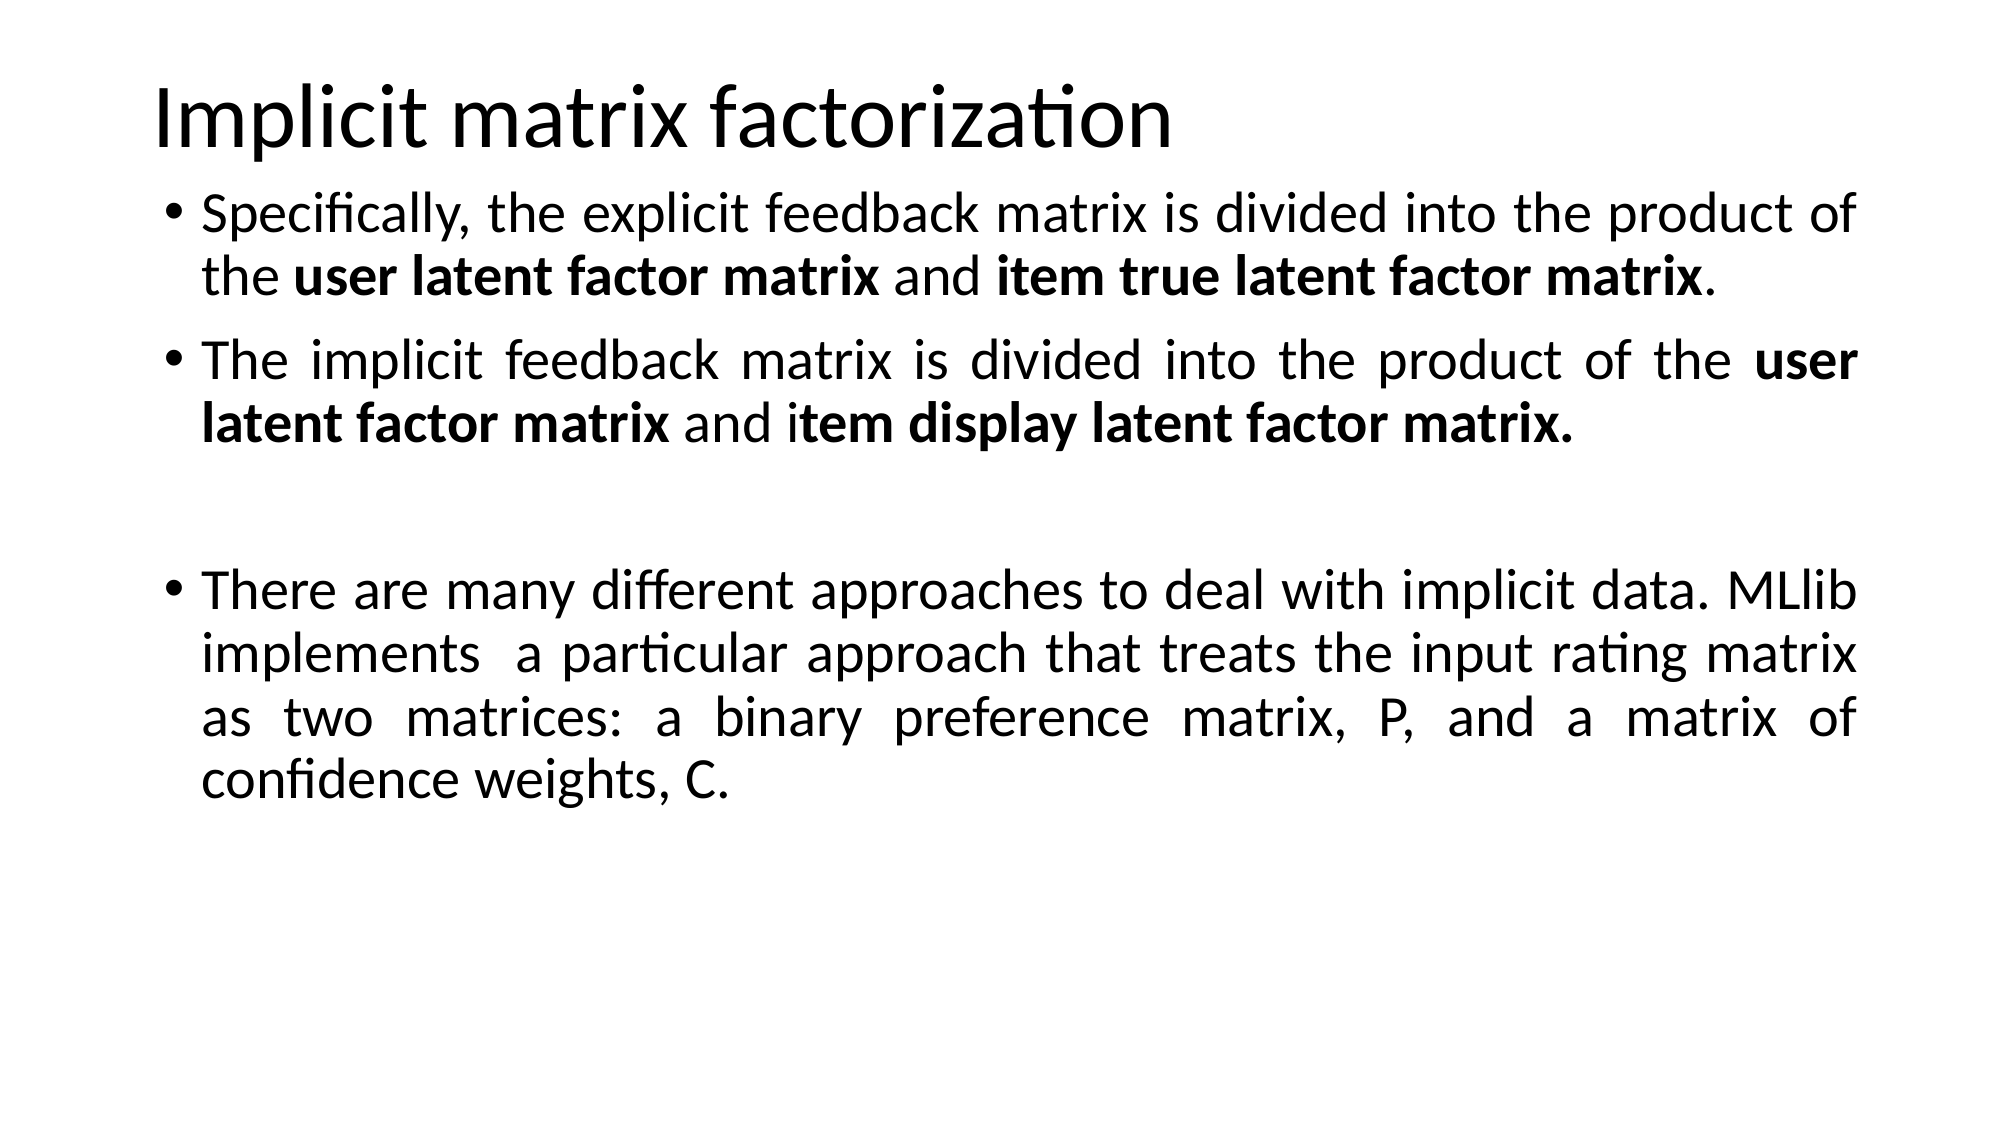

# Implicit matrix factorization
Specifically, the explicit feedback matrix is divided into the product of the user latent factor matrix and item true latent factor matrix.
The implicit feedback matrix is divided into the product of the user latent factor matrix and item display latent factor matrix.

There are many different approaches to deal with implicit data. MLlib implements  a particular approach that treats the input rating matrix as two matrices: a binary preference matrix, P, and a matrix of confidence weights, C.